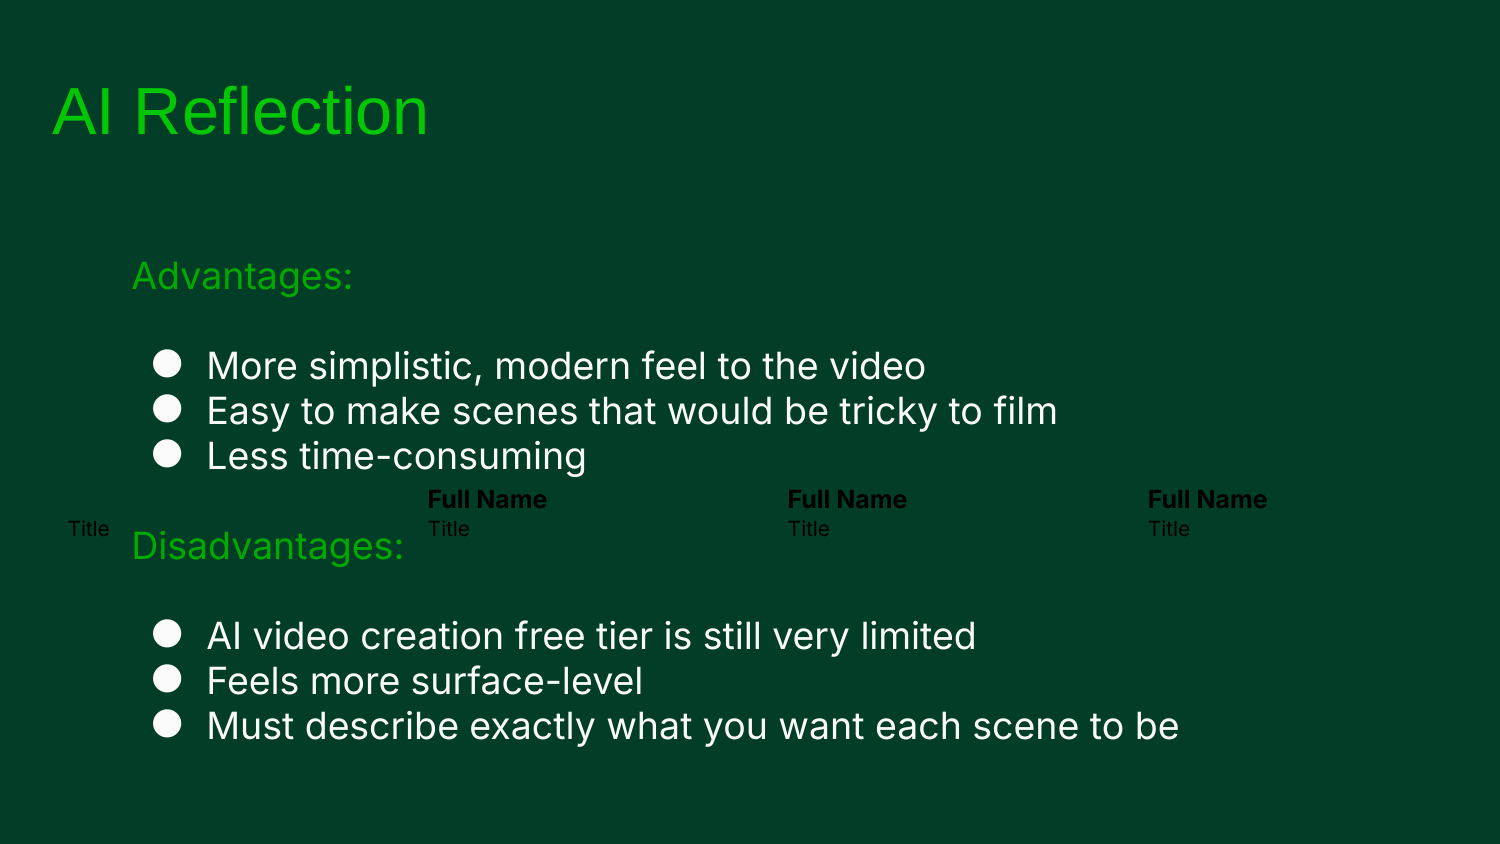

# AI Reflection
Advantages:

More simplistic, modern feel to the video
Easy to make scenes that would be tricky to film
Less time-consuming

Disadvantages:

AI video creation free tier is still very limited
Feels more surface-level
Must describe exactly what you want each scene to be
Full Name
Full Name
Full Name
Full Name
Title
Title
Title
Title
Write a brief bio for this attendee. Mention their background, area of expertise, department, and role in the meeting.
Write a brief bio for this attendee. Mention their background, area of expertise, department, and role in the meeting.
Write a brief bio for this attendee. Mention their background, area of expertise, department, and role in the meeting.
Write a brief bio for this attendee. Mention their background, area of expertise, department, and role in the meeting.